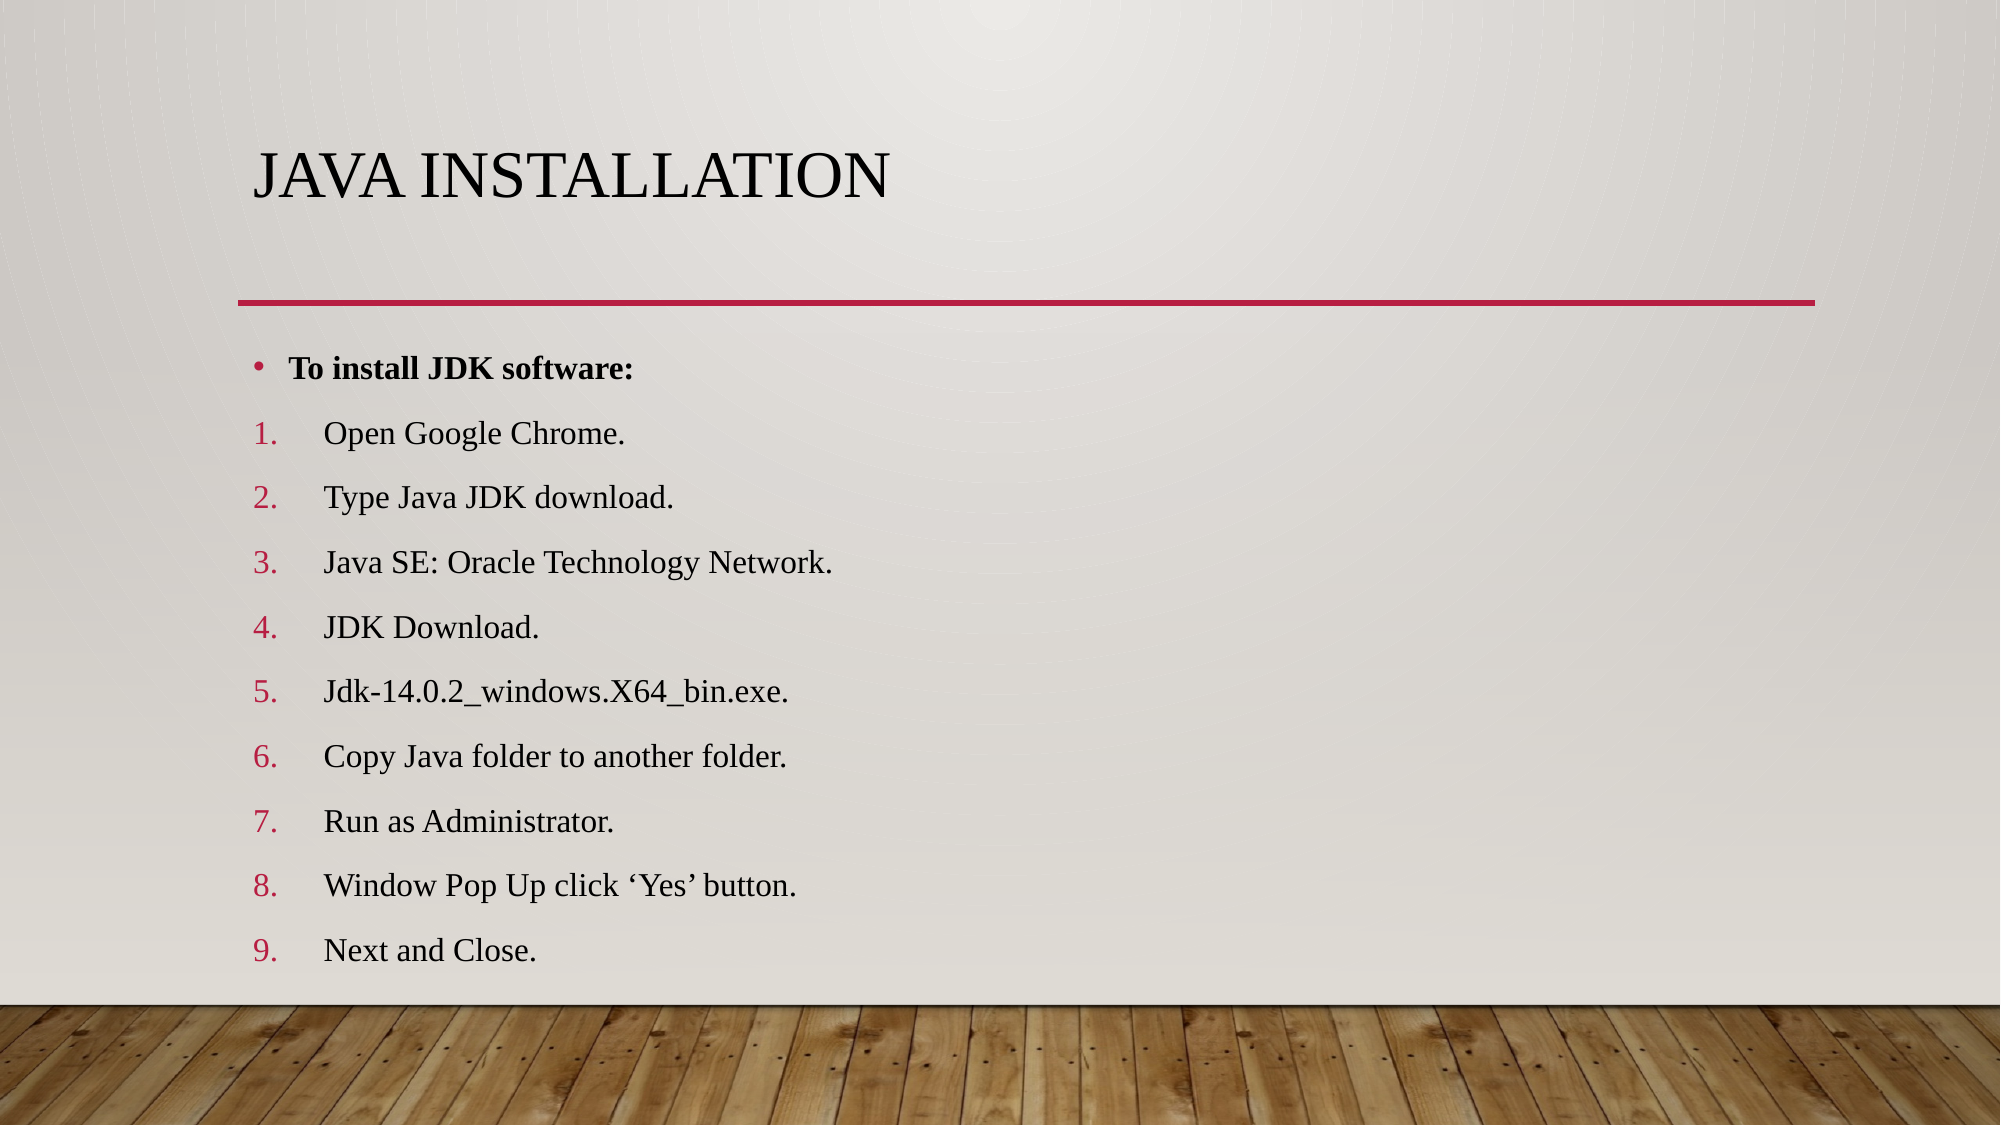

# Java installation
To install JDK software:
Open Google Chrome.
Type Java JDK download.
Java SE: Oracle Technology Network.
JDK Download.
Jdk-14.0.2_windows.X64_bin.exe.
Copy Java folder to another folder.
Run as Administrator.
Window Pop Up click ‘Yes’ button.
Next and Close.